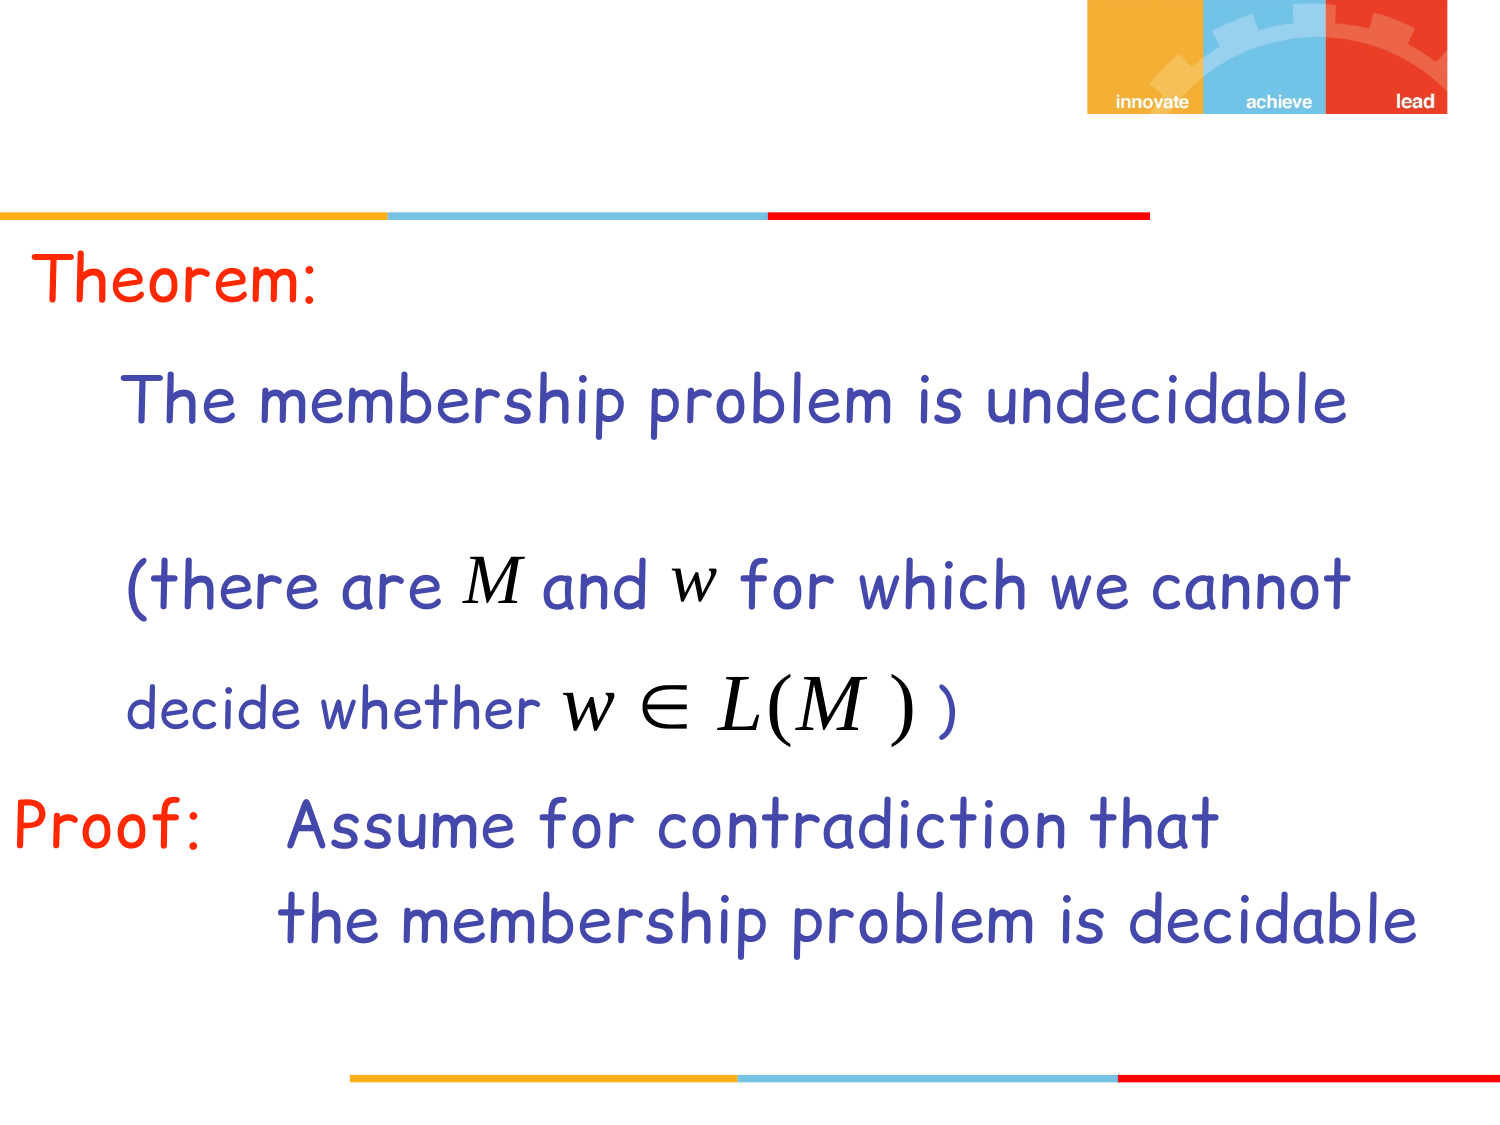

Theorem:
The membership problem is undecidable
(there are M and w for which we cannot  decide whether w ∈ L(M ) )
Proof:	Assume for contradiction that
the membership problem is decidable